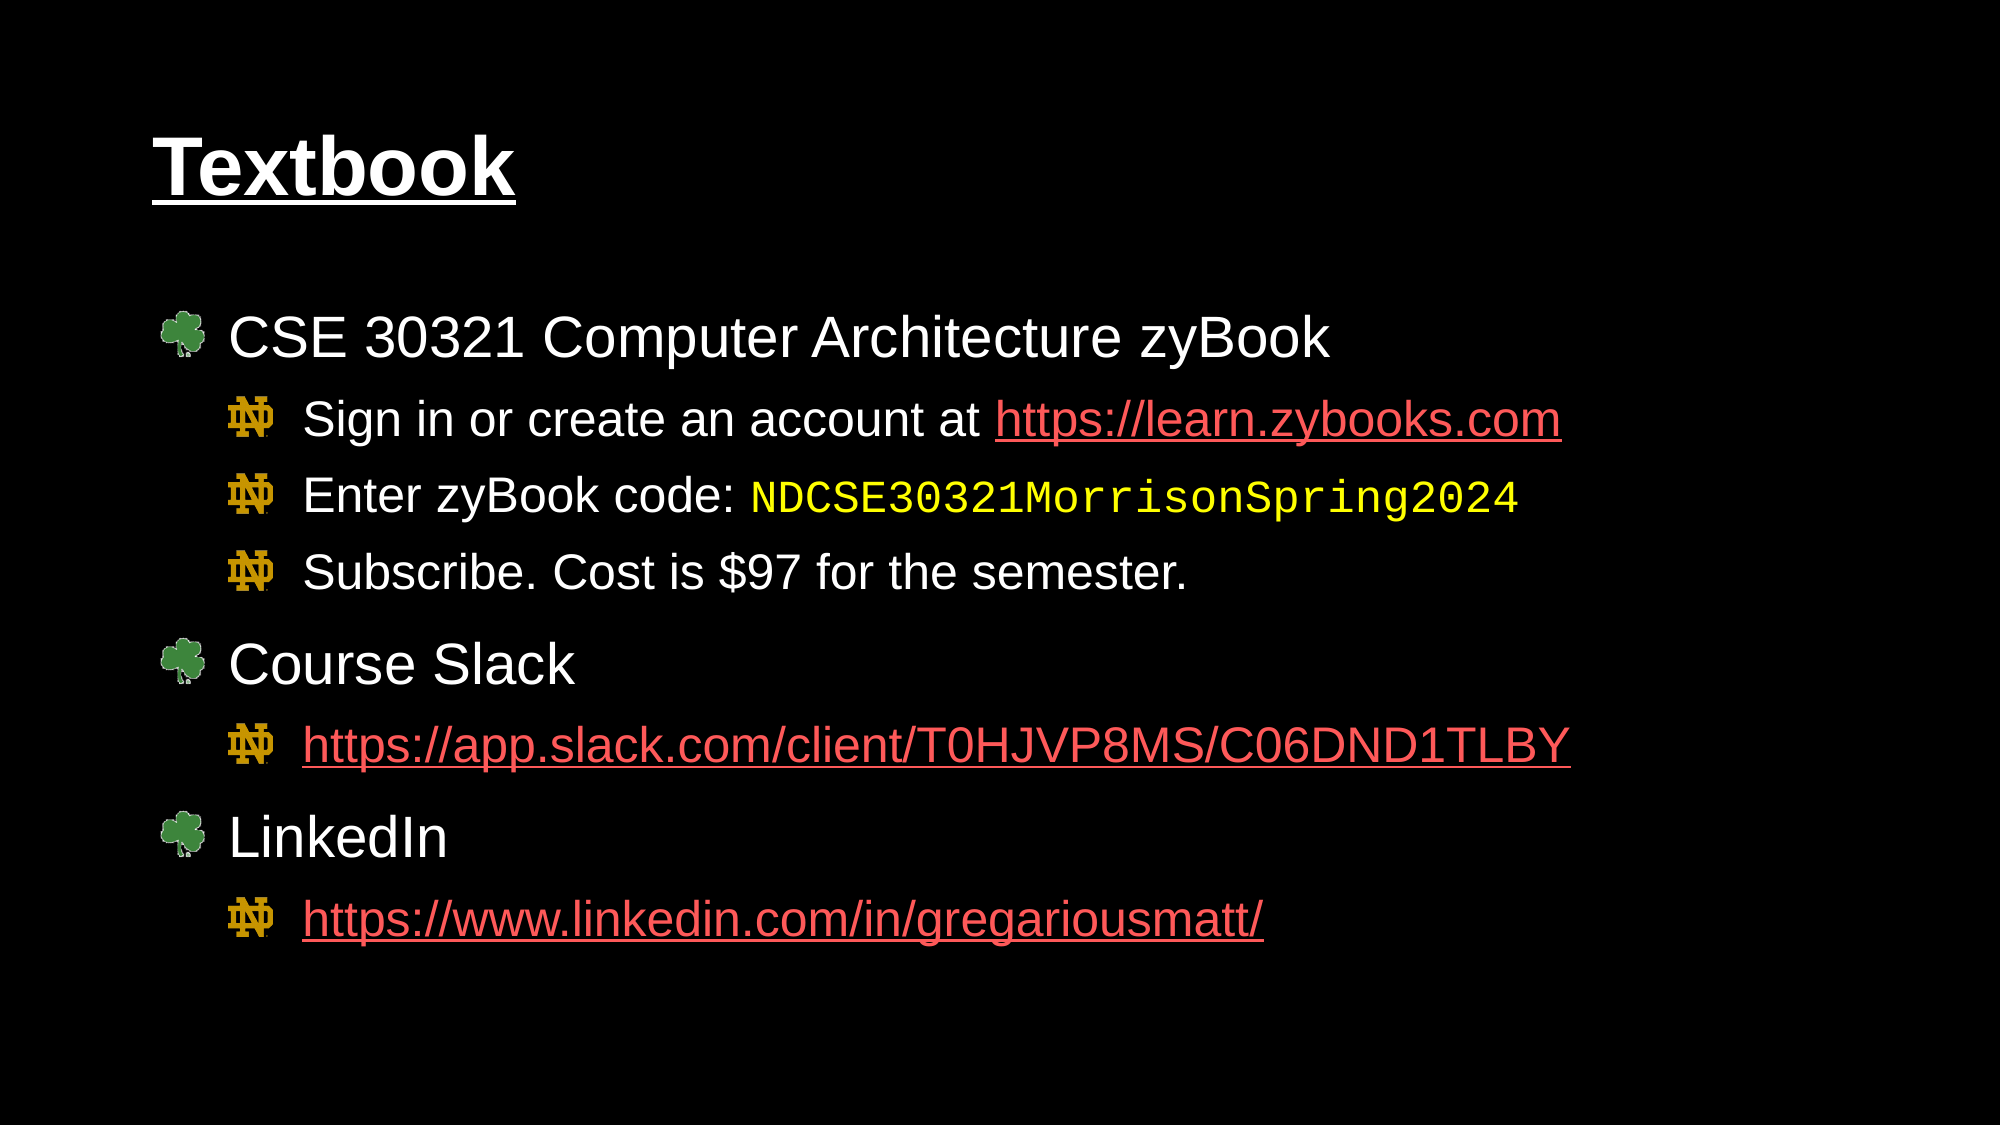

# Textbook
CSE 30321 Computer Architecture zyBook
Sign in or create an account at https://learn.zybooks.com
Enter zyBook code: NDCSE30321MorrisonSpring2024
Subscribe. Cost is $97 for the semester.
Course Slack
https://app.slack.com/client/T0HJVP8MS/C06DND1TLBY
LinkedIn
https://www.linkedin.com/in/gregariousmatt/